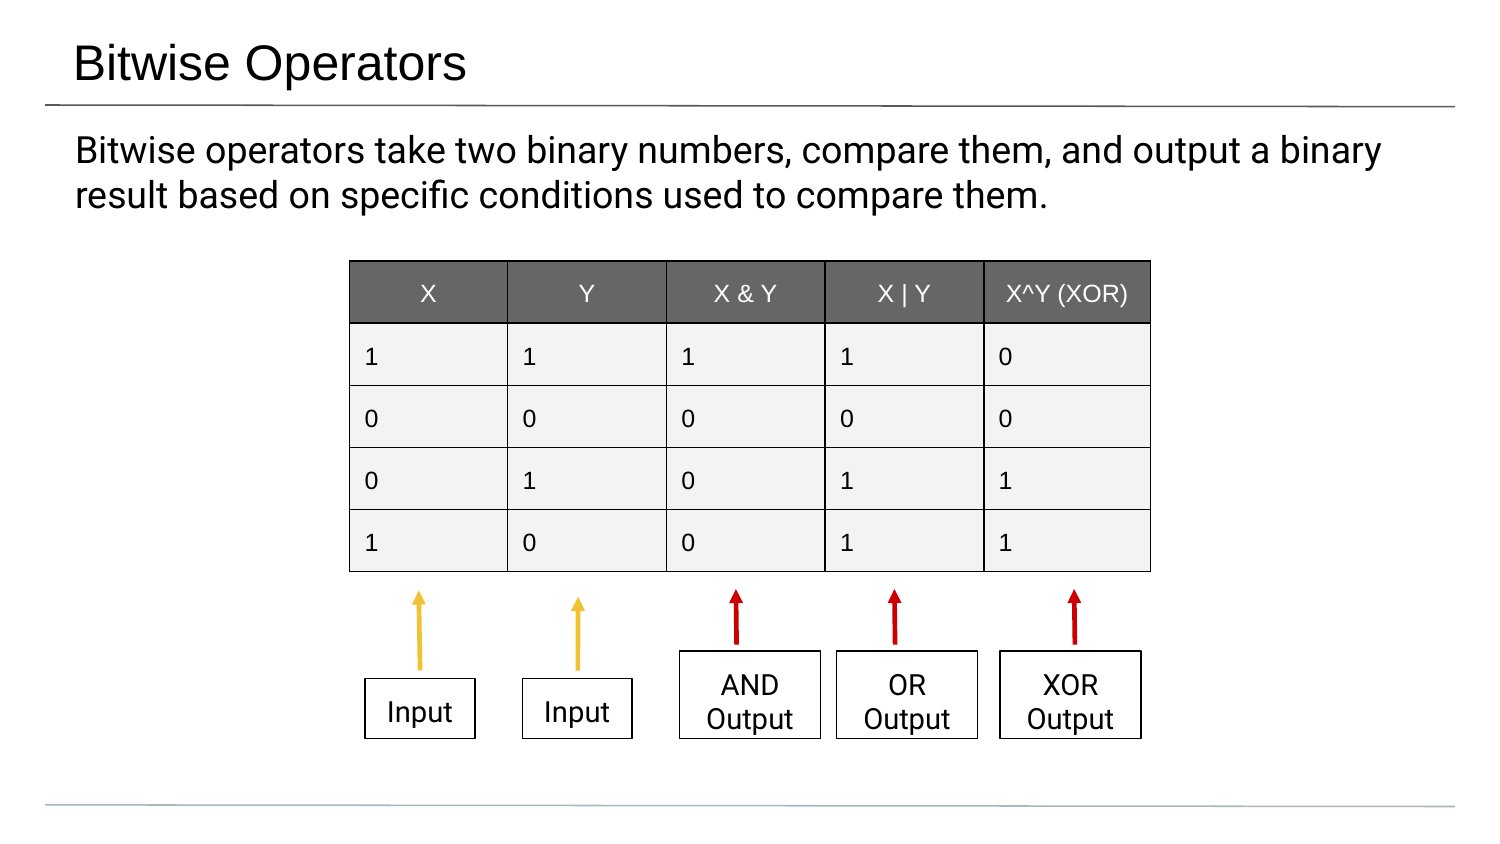

# Bitwise Operators
Bitwise operators take two binary numbers, compare them, and output a binary result based on specific conditions used to compare them.

| X | Y | X & Y | X | Y | X^Y (XOR) |
| --- | --- | --- | --- | --- |
| 1 | 1 | 1 | 1 | 0 |
| 0 | 0 | 0 | 0 | 0 |
| 0 | 1 | 0 | 1 | 1 |
| 1 | 0 | 0 | 1 | 1 |
AND Output
OR Output
XOR Output
Input
Input